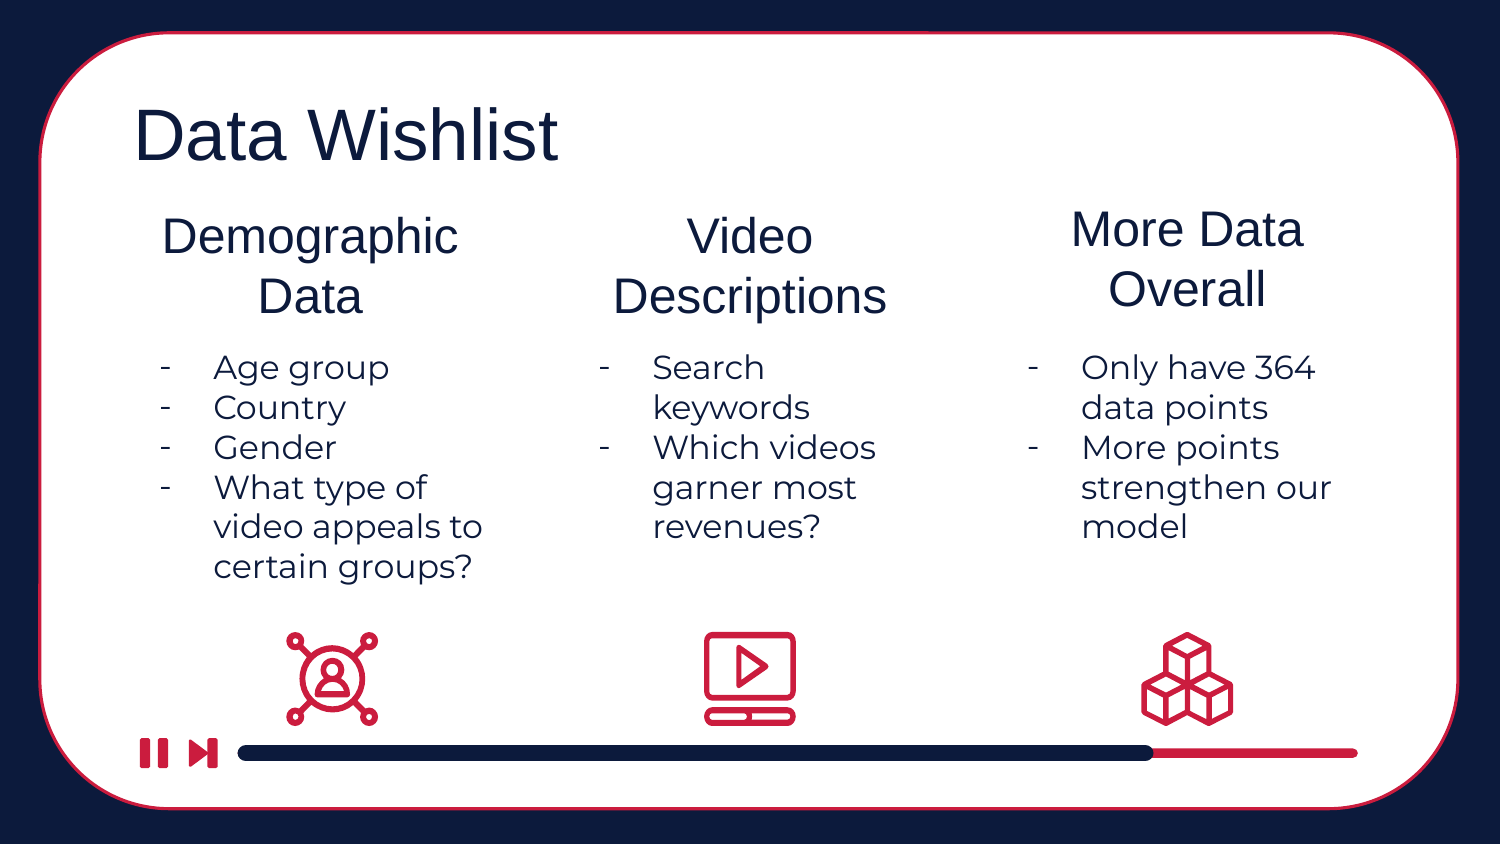

# Data Wishlist
Demographic Data
Video Descriptions
More Data Overall
Age group
Country
Gender
What type of video appeals to certain groups?
Search keywords
Which videos garner most revenues?
Only have 364 data points
More points strengthen our model